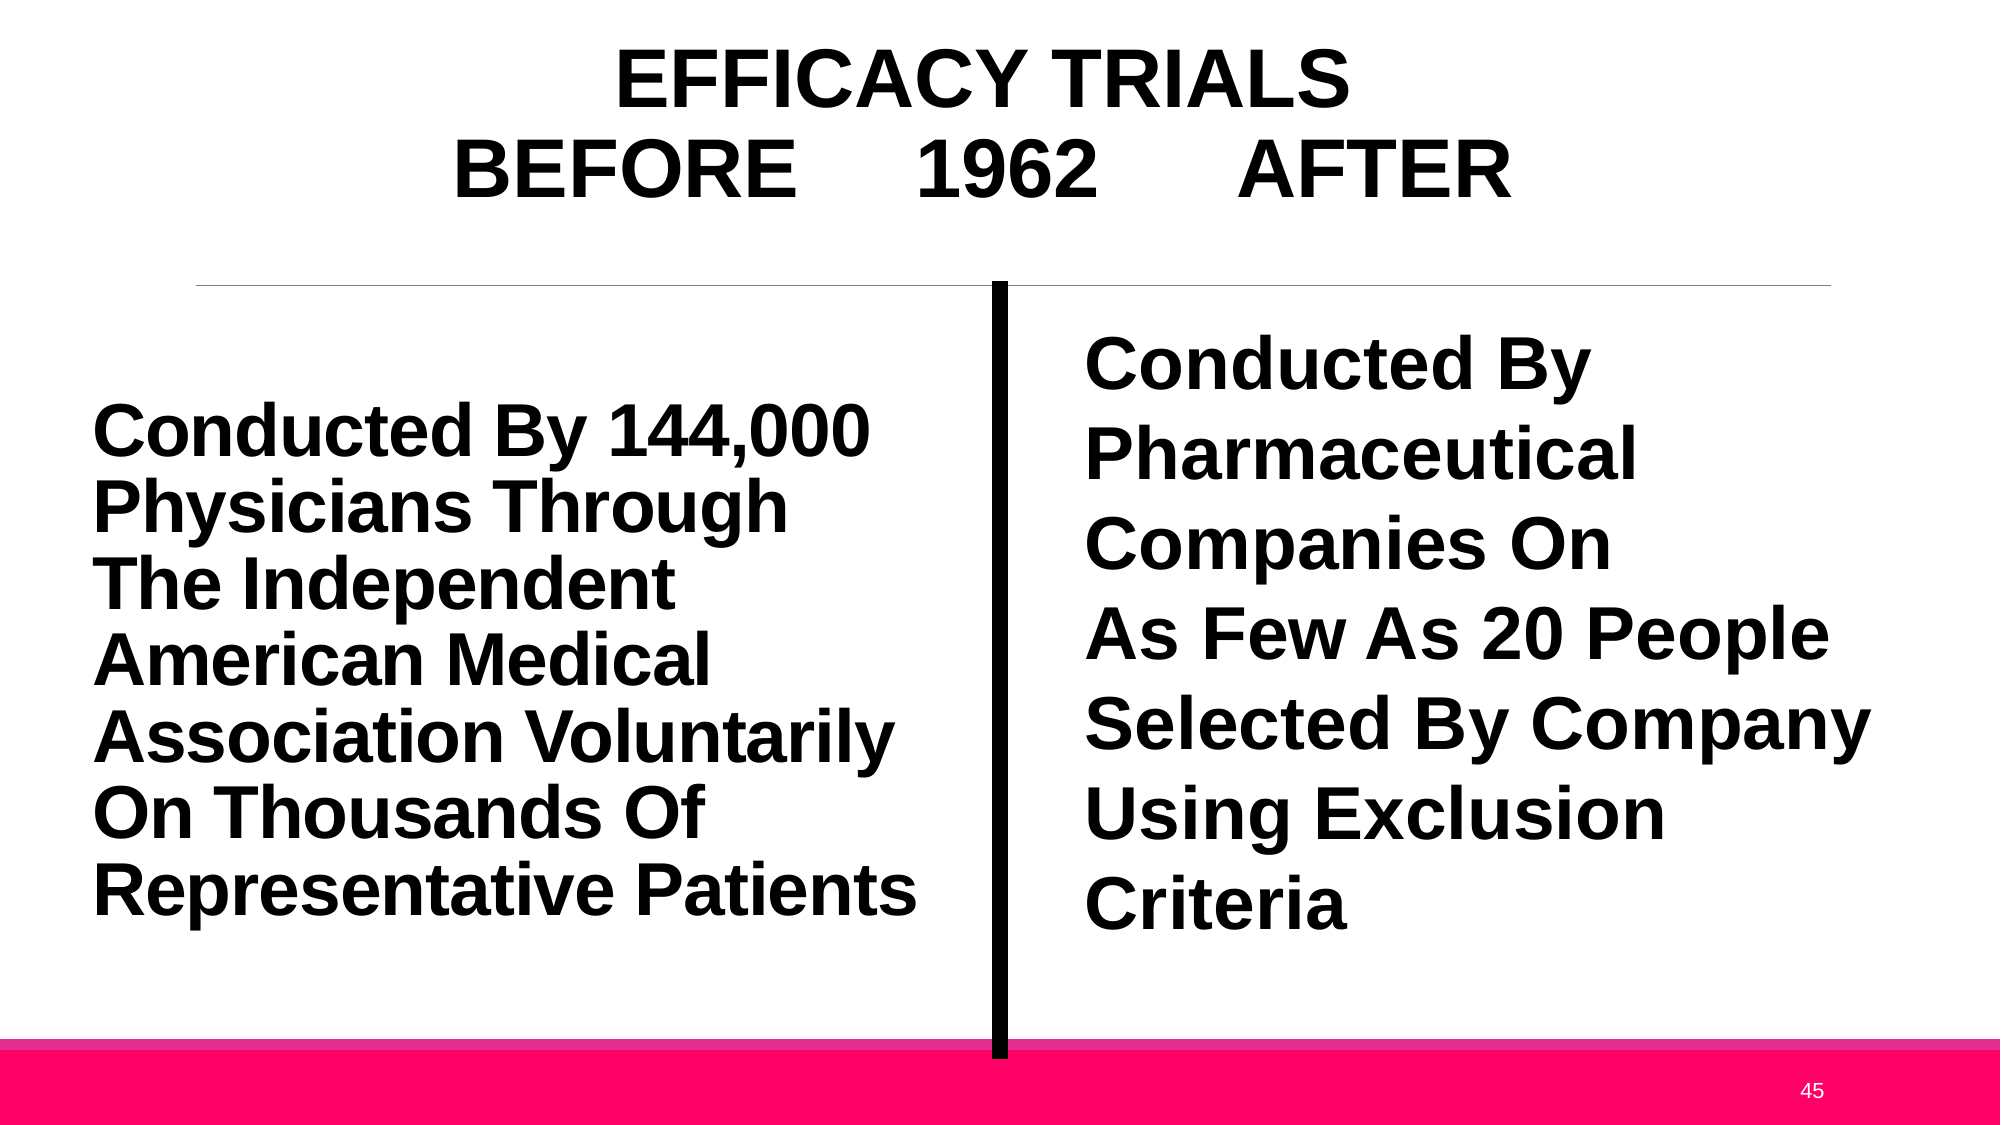

Efficacy Trials
BEFORE     1962      After
Conducted By Pharmaceutical Companies On
As Few As 20 People Selected By Company Using Exclusion Criteria
# Conducted By 144,000 Physicians Through The Independent American Medical Association Voluntarily On Thousands Of Representative Patients
45